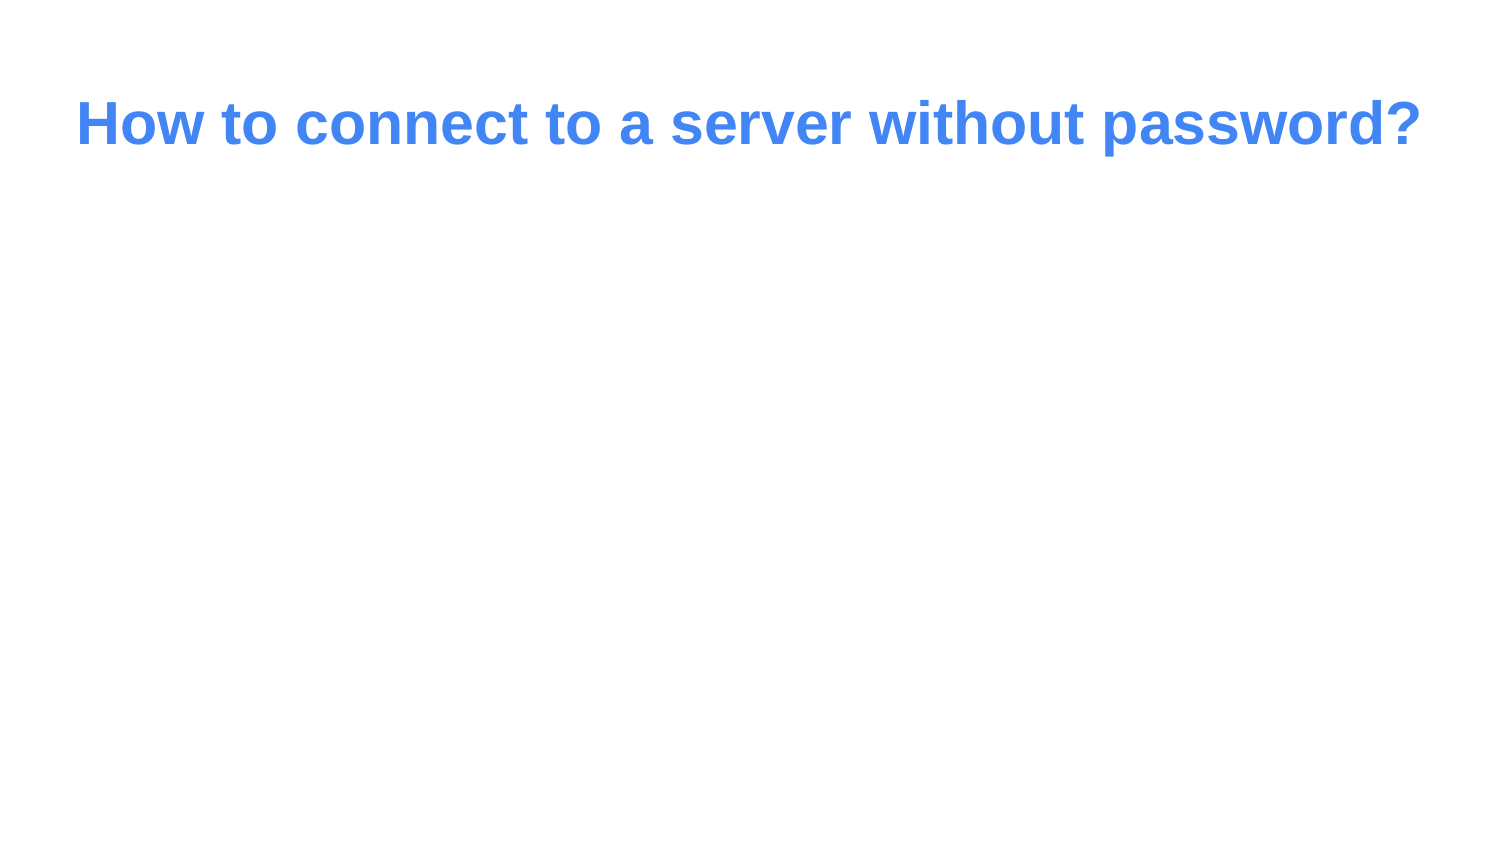

# How to connect to a server without password?